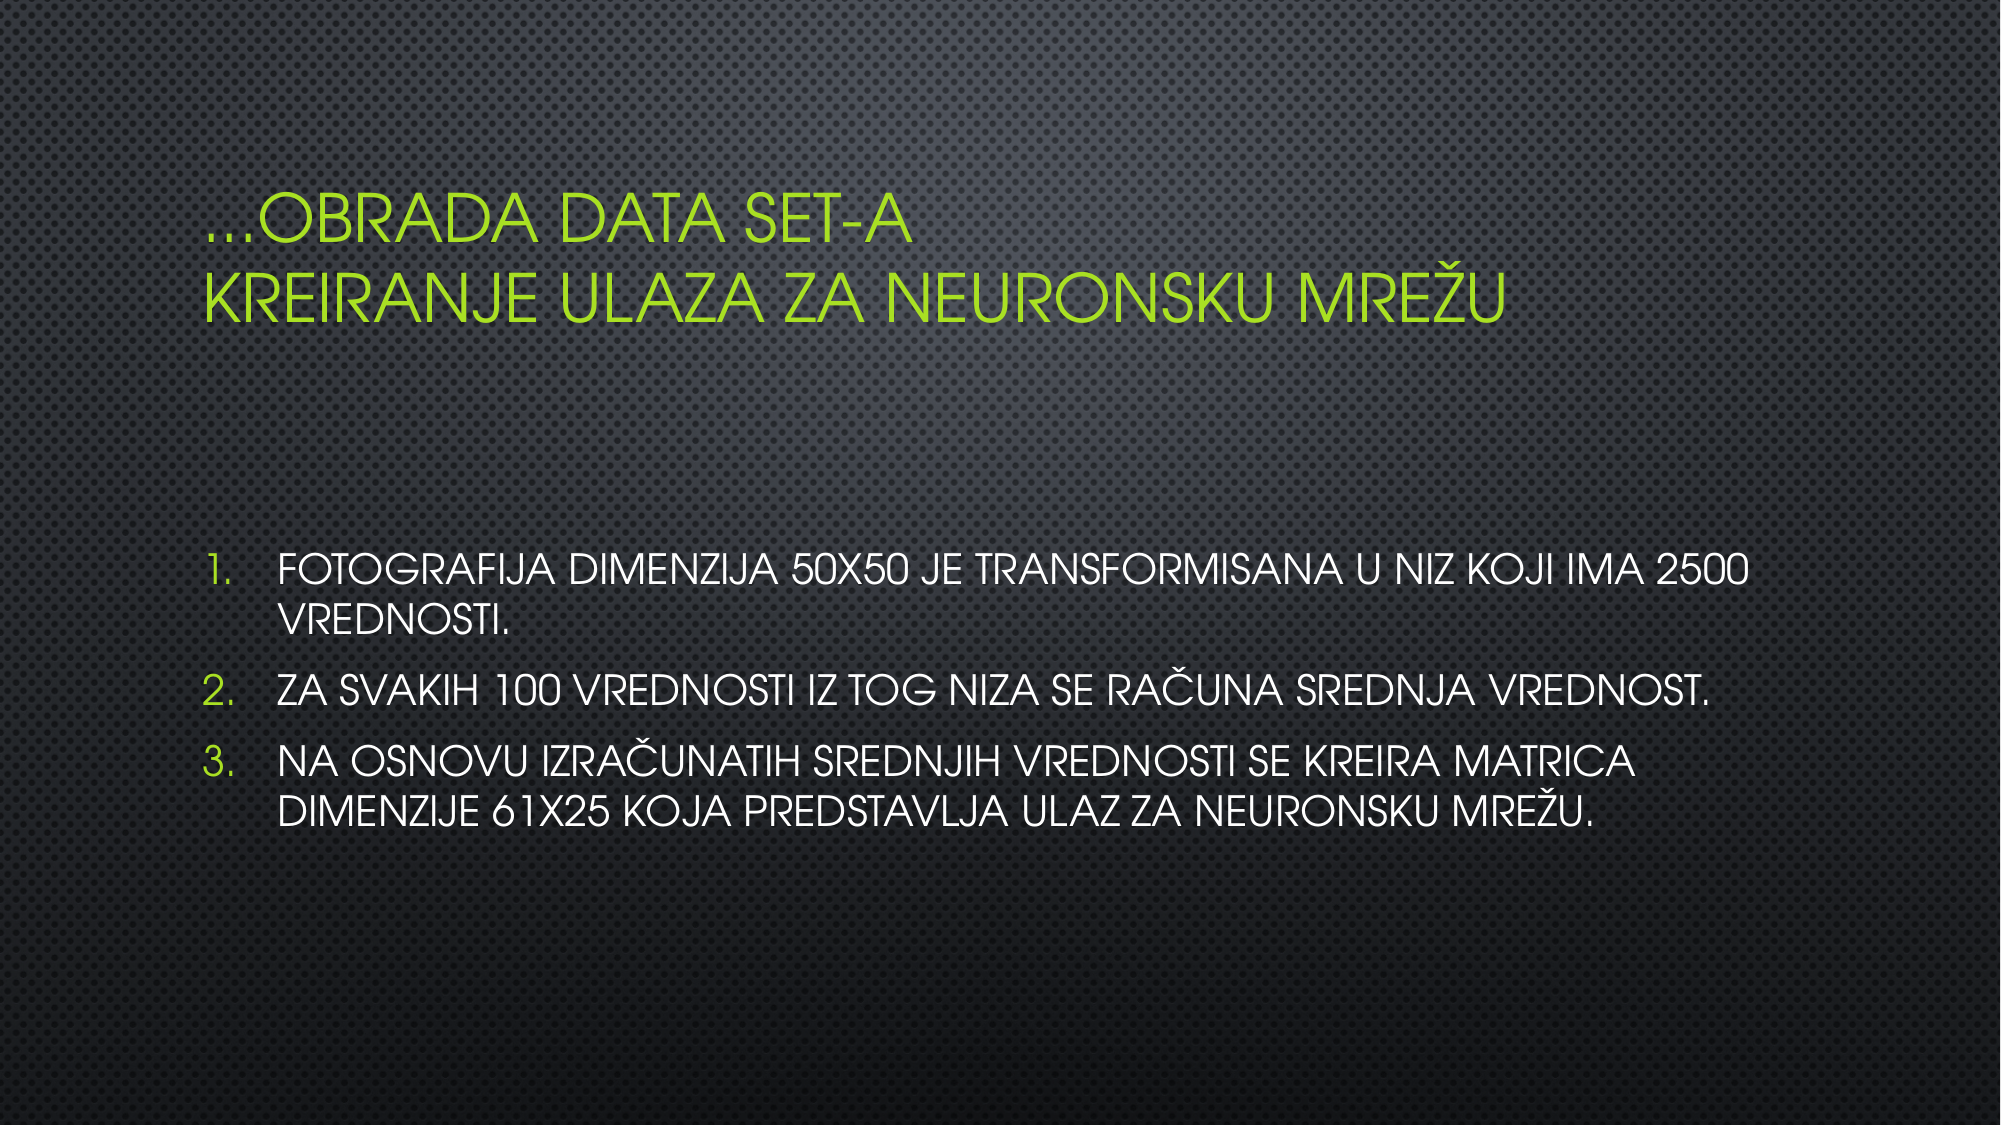

# ...Obrada data set-a Kreiranje ulaza za neuronsku mrežu
Fotografija dimenzija 50x50 je transformisana u niz koji ima 2500 vrednosti.
Za svakih 100 vrednosti iz tog niza se računa srednja vrednost.
Na osnovu izračunatih srednjih vrednosti se kreira matrica dimenzije 61x25 koja predstavlja ulaz za neuronsku mrežu.